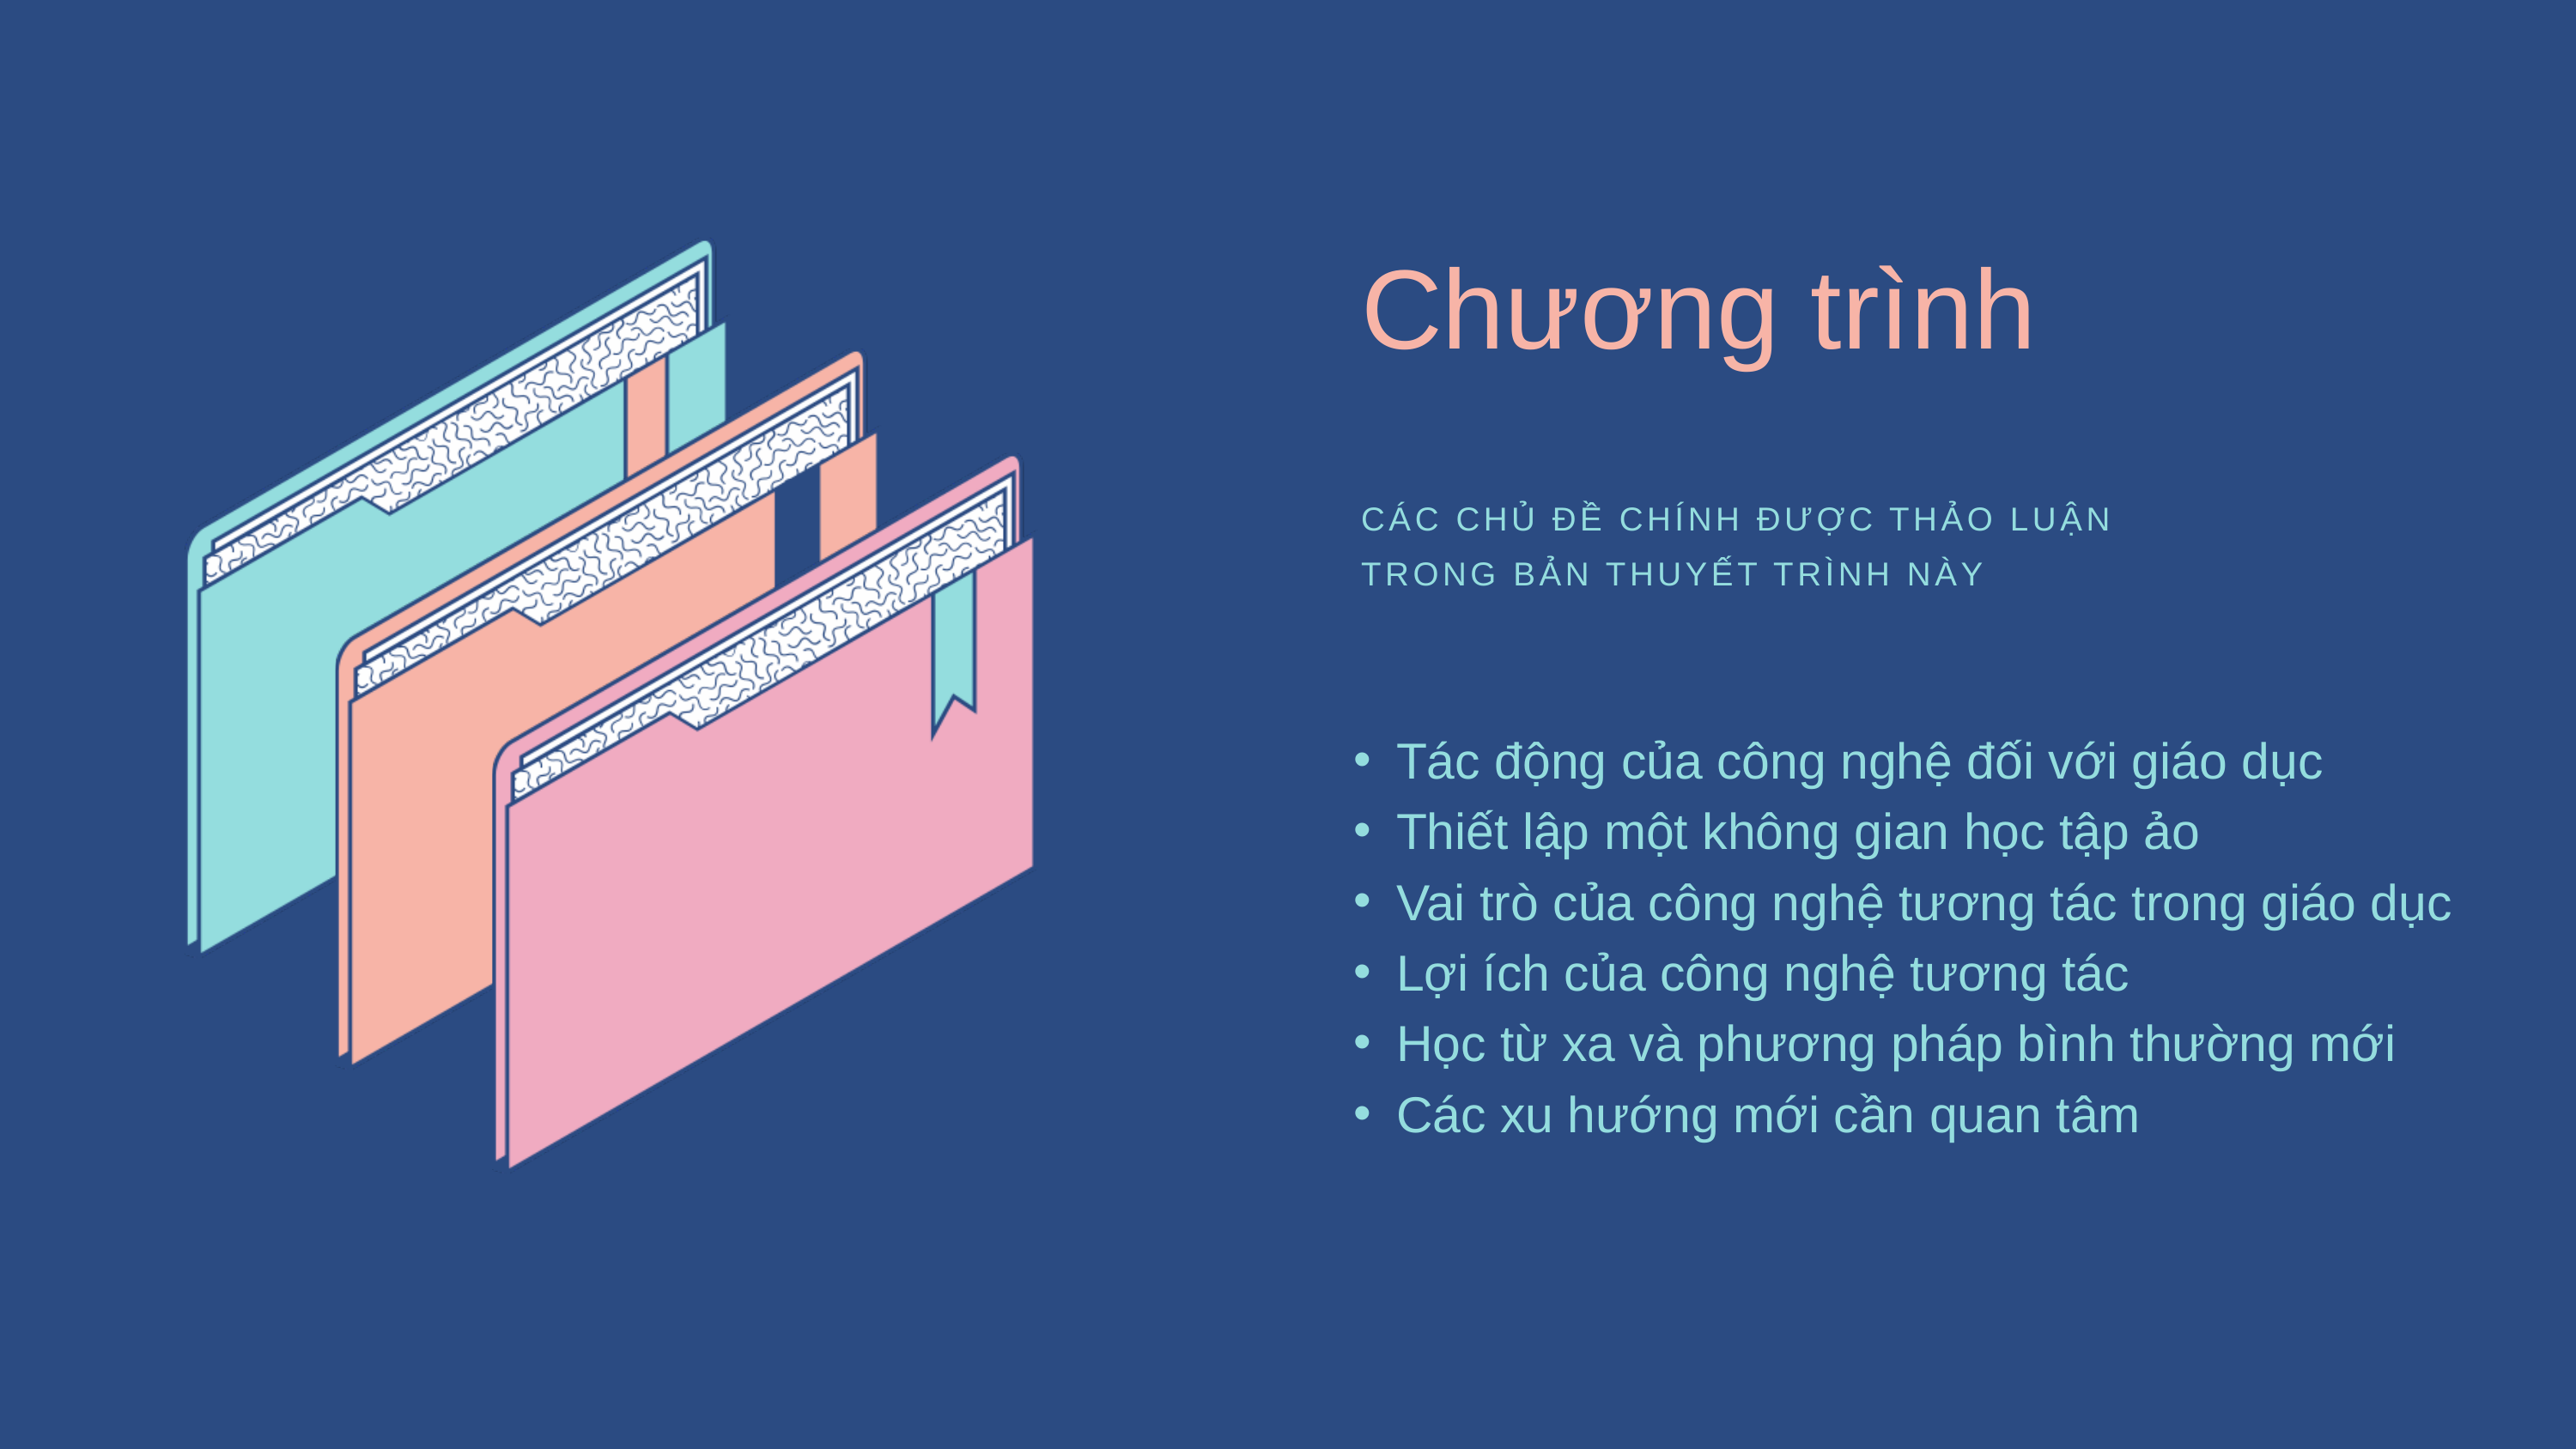

Chương trình
CÁC CHỦ ĐỀ CHÍNH ĐƯỢC THẢO LUẬN TRONG BẢN THUYẾT TRÌNH NÀY
Tác động của công nghệ đối với giáo dục
Thiết lập một không gian học tập ảo
Vai trò của công nghệ tương tác trong giáo dục
Lợi ích của công nghệ tương tác
Học từ xa và phương pháp bình thường mới
Các xu hướng mới cần quan tâm